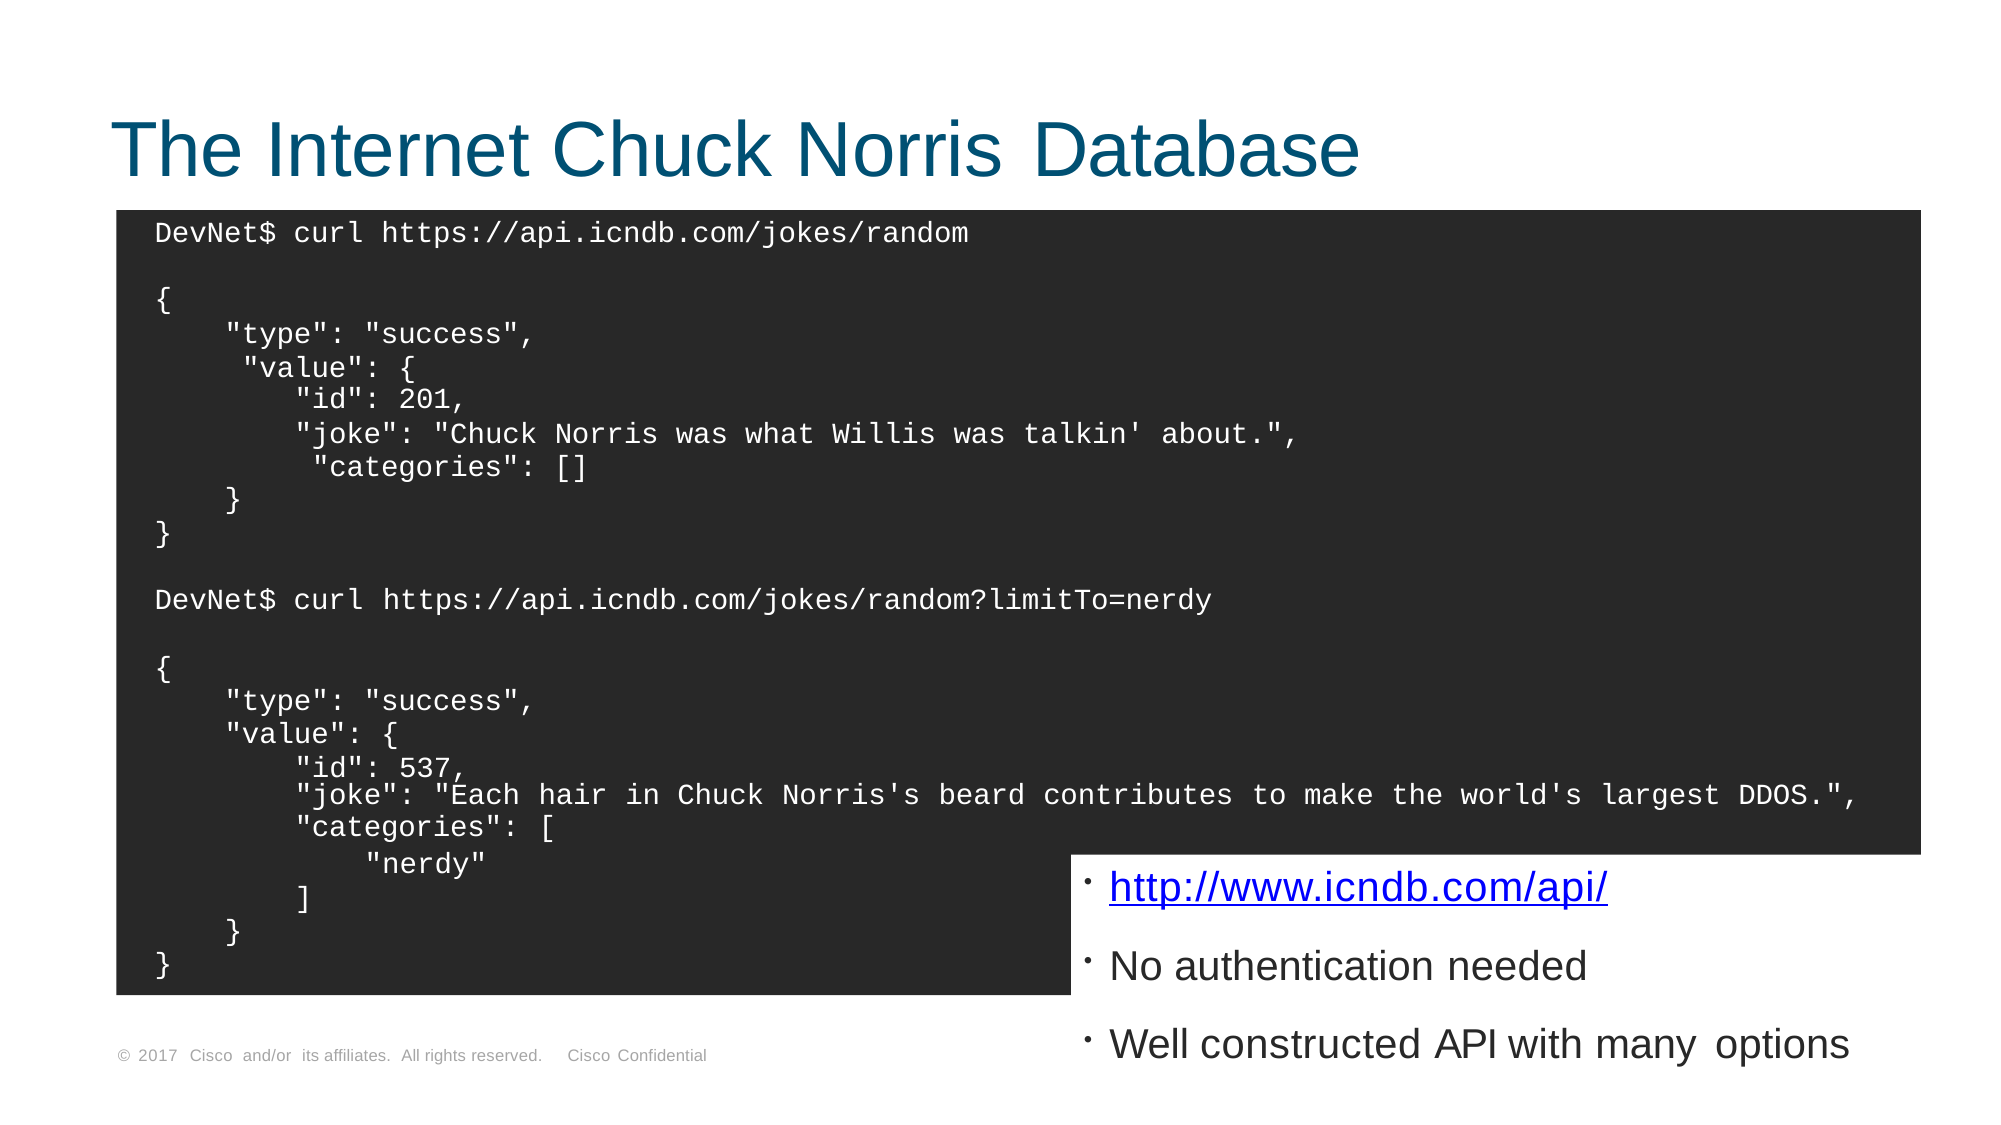

# The Internet Chuck Norris Database

DevNet$ curl https://api.icndb.com/jokes/random

{
"type": "success",  "value": {
"id": 201,
"joke": "Chuck Norris was what Willis was talkin' about.",  "categories": []
}
}

DevNet$ curl https://api.icndb.com/jokes/random?limitTo=nerdy

{
"type": "success",
"value": {
"id": 537,
| "joke": "Each | hair | in | Chuck | Norris's | beard | contributes | to make | the world's largest DDOS.", |
| --- | --- | --- | --- | --- | --- | --- | --- | --- |
| "categories": | [ |  |  |  |  |  |  |  |
http://www.icndb.com/api/
No authentication needed
"nerdy"

]
}
}
Well constructed API with many options
© 2017  Cisco  and/or  its affiliates.  All rights reserved.
Cisco Confidential